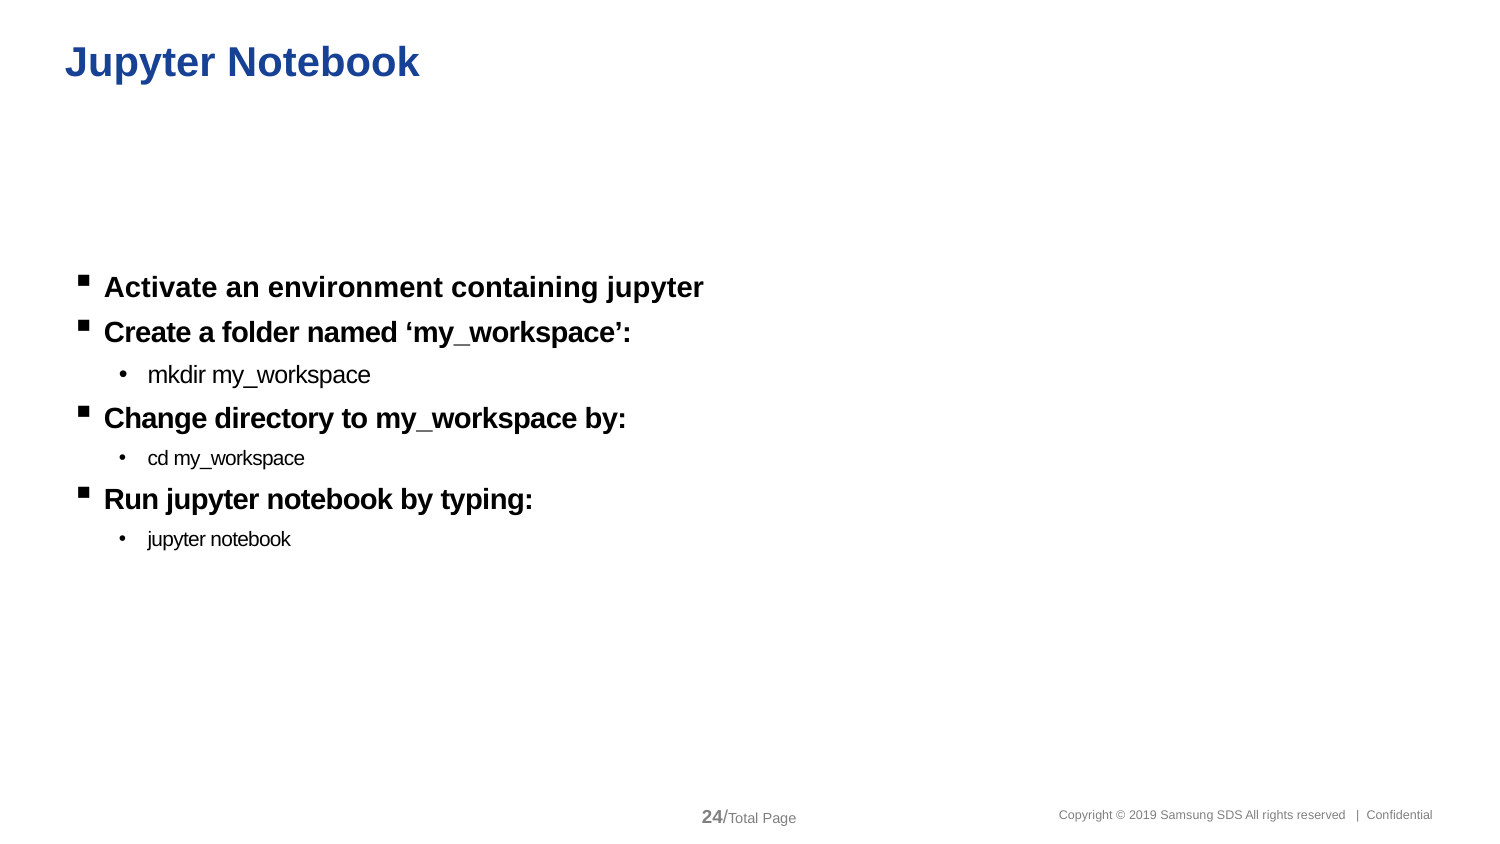

# Jupyter Notebook
Activate an environment containing jupyter
Create a folder named ‘my_workspace’:
mkdir my_workspace
Change directory to my_workspace by:
cd my_workspace
Run jupyter notebook by typing:
jupyter notebook